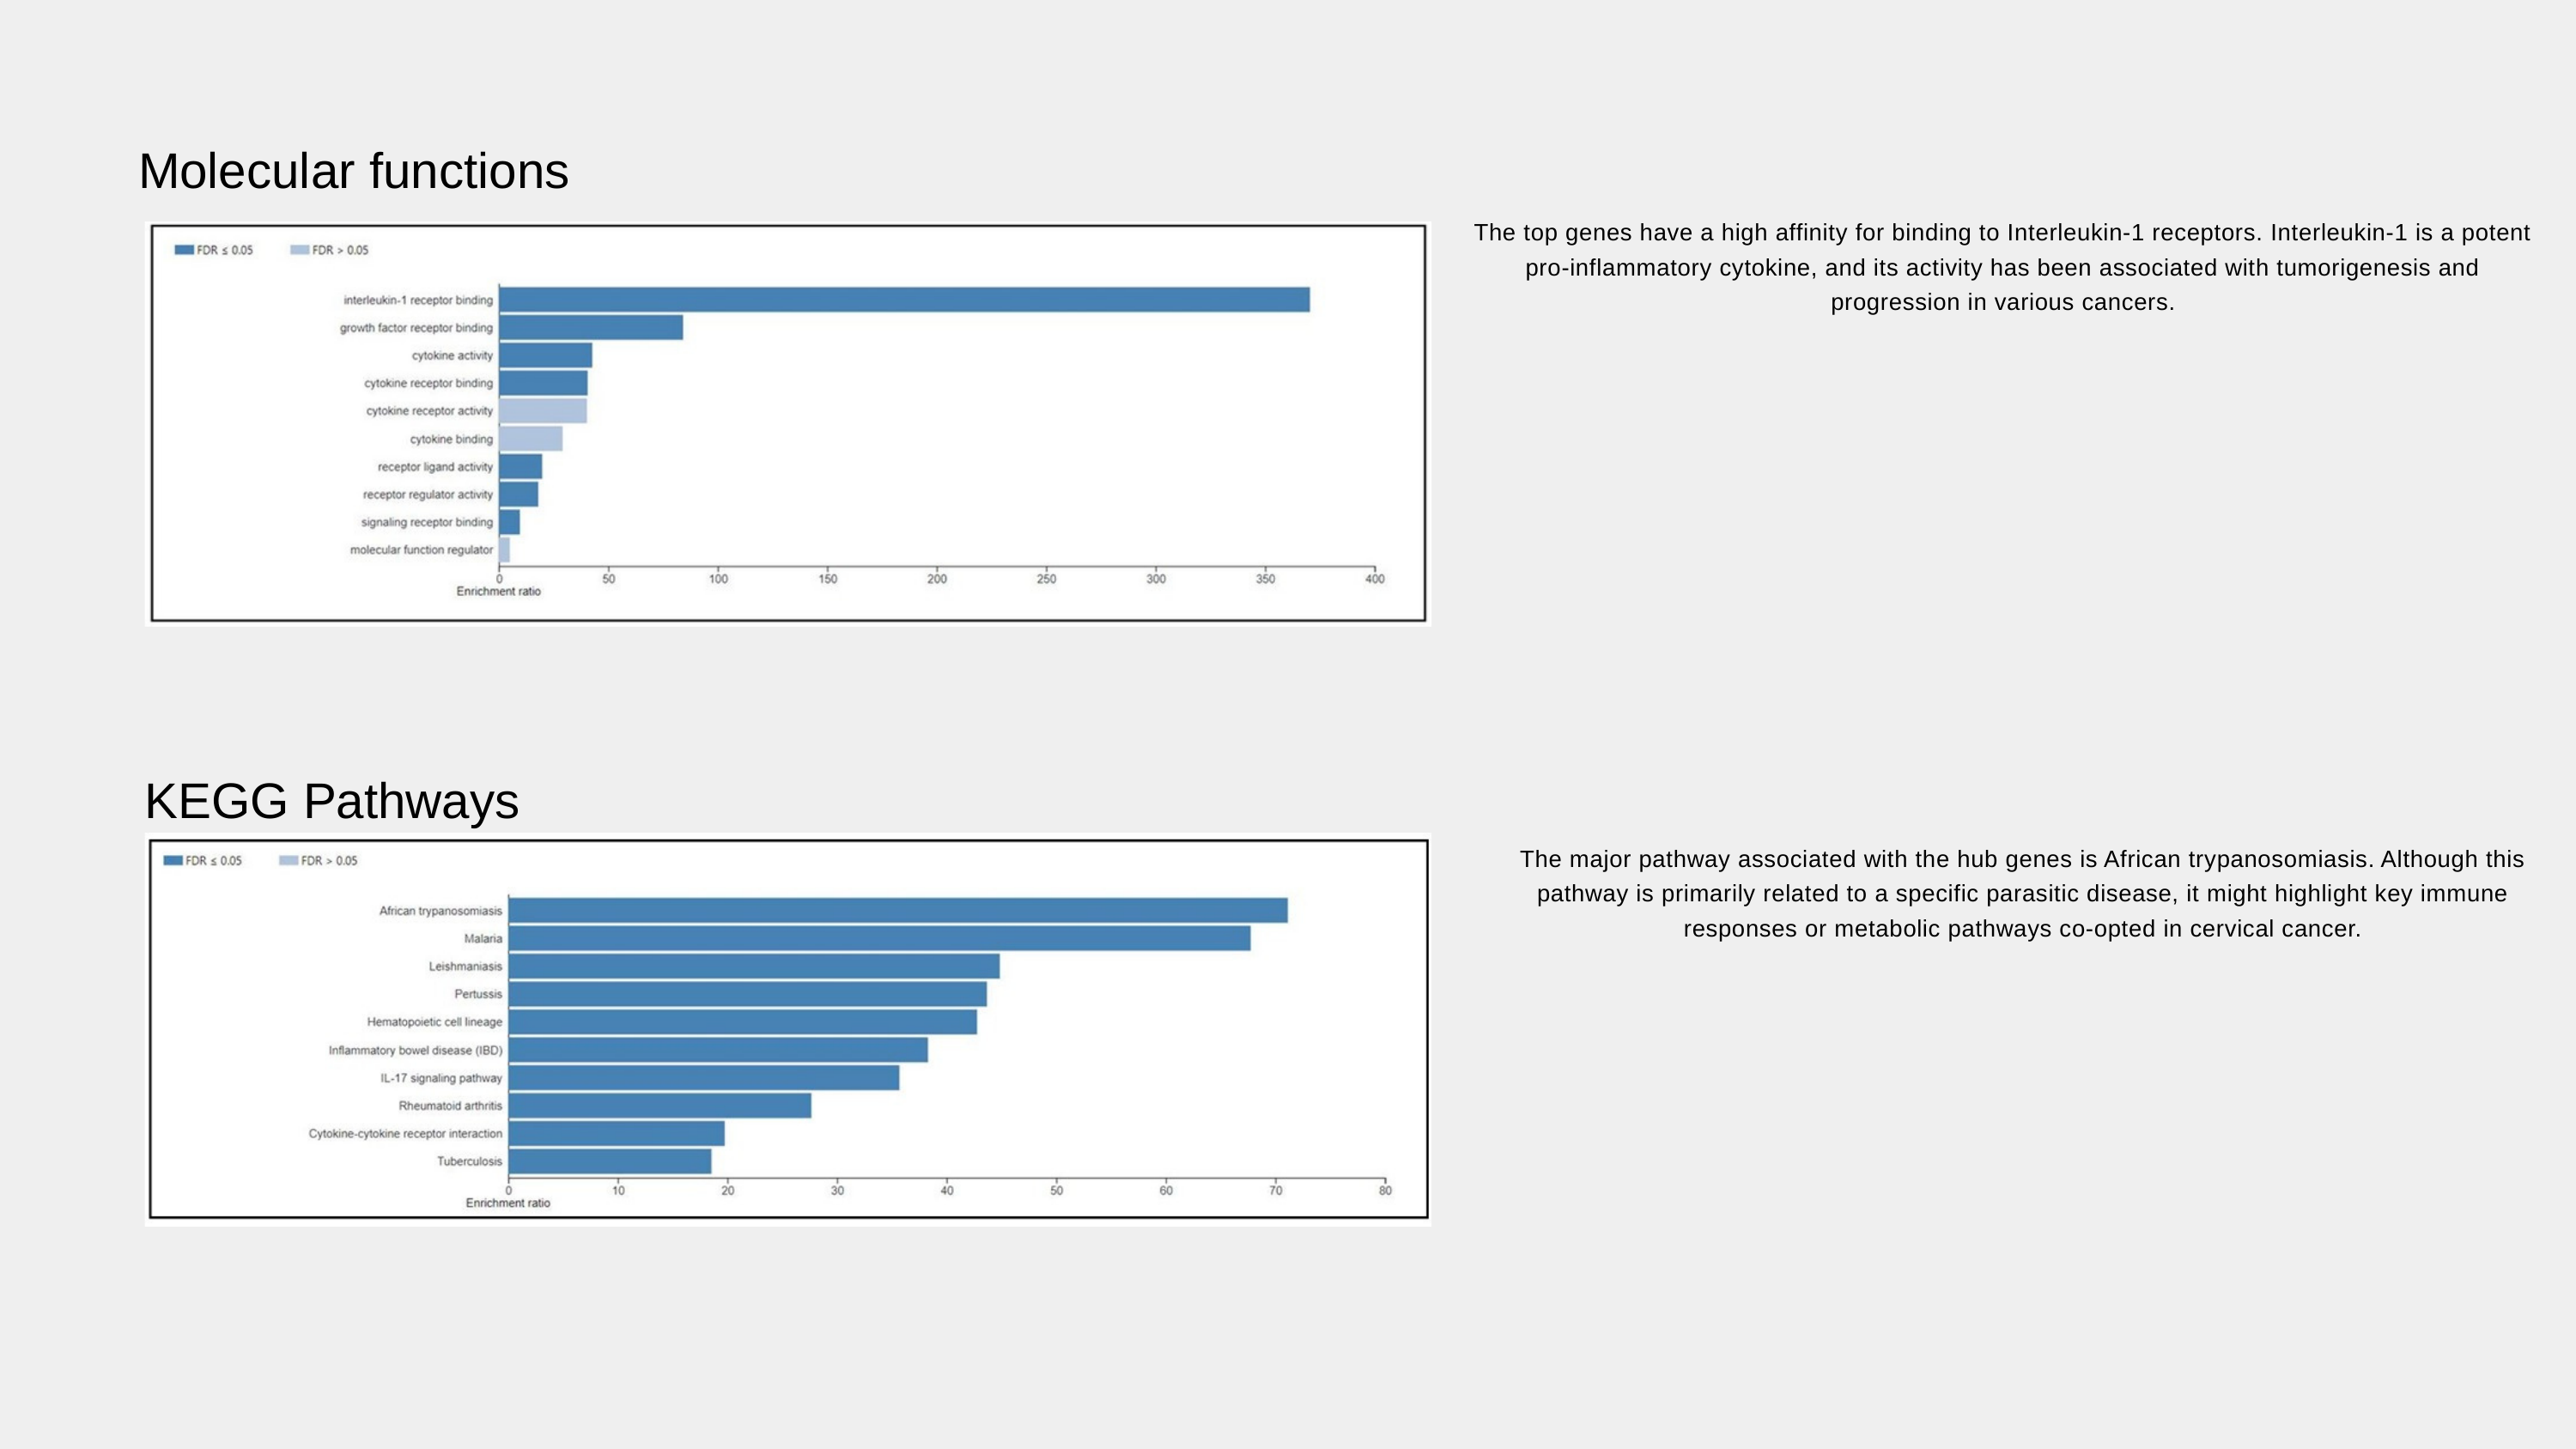

Molecular functions
The top genes have a high affinity for binding to Interleukin-1 receptors. Interleukin-1 is a potent pro-inflammatory cytokine, and its activity has been associated with tumorigenesis and progression in various cancers.

KEGG Pathways

The major pathway associated with the hub genes is African trypanosomiasis. Although this pathway is primarily related to a specific parasitic disease, it might highlight key immune responses or metabolic pathways co-opted in cervical cancer.